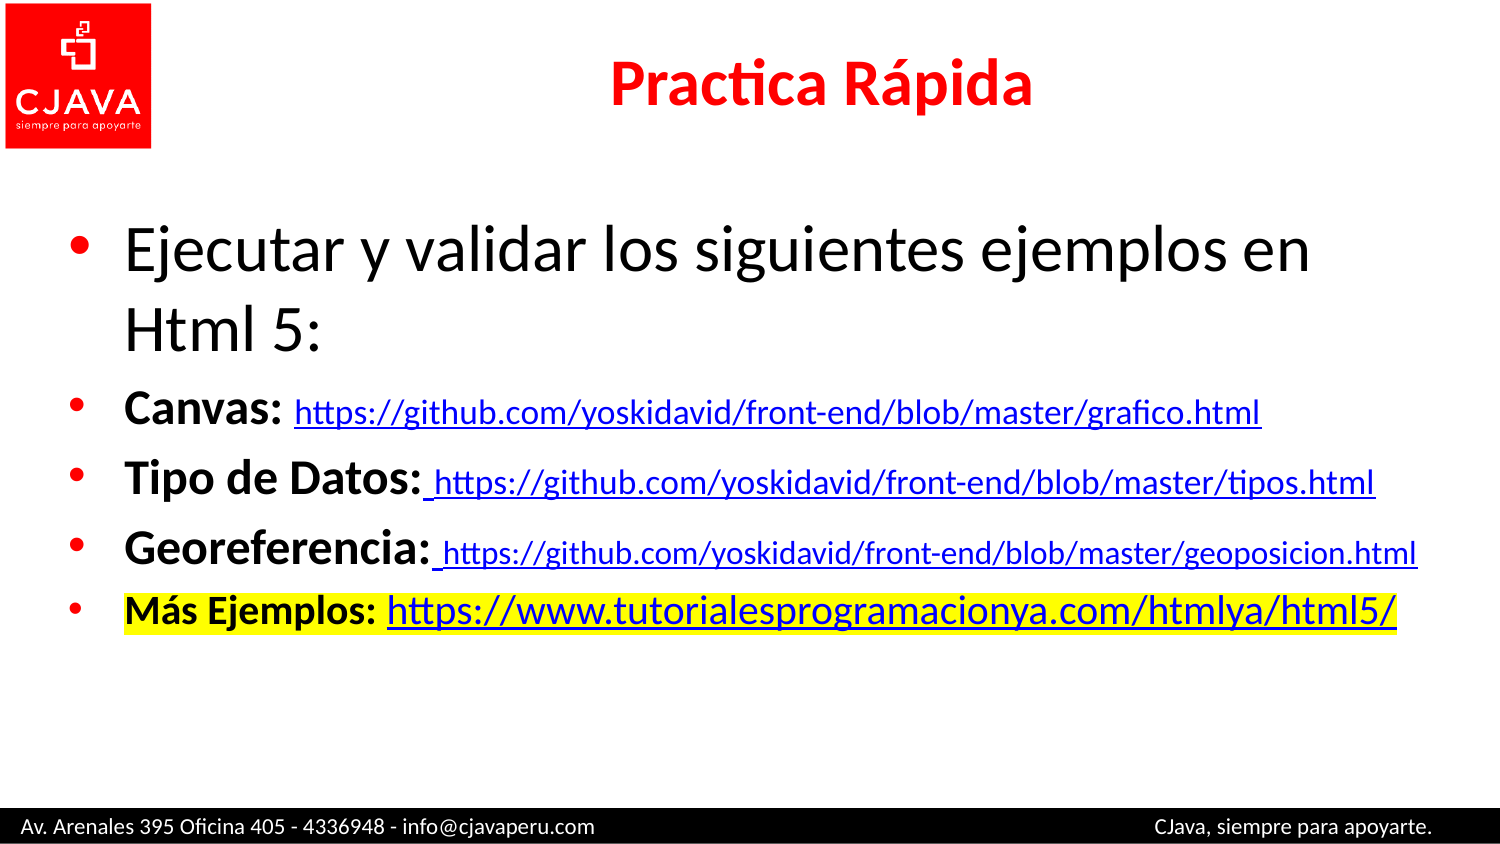

# Practica Rápida
Ejecutar y validar los siguientes ejemplos en Html 5:
Canvas: https://github.com/yoskidavid/front-end/blob/master/grafico.html
Tipo de Datos: https://github.com/yoskidavid/front-end/blob/master/tipos.html
Georeferencia: https://github.com/yoskidavid/front-end/blob/master/geoposicion.html
Más Ejemplos: https://www.tutorialesprogramacionya.com/htmlya/html5/